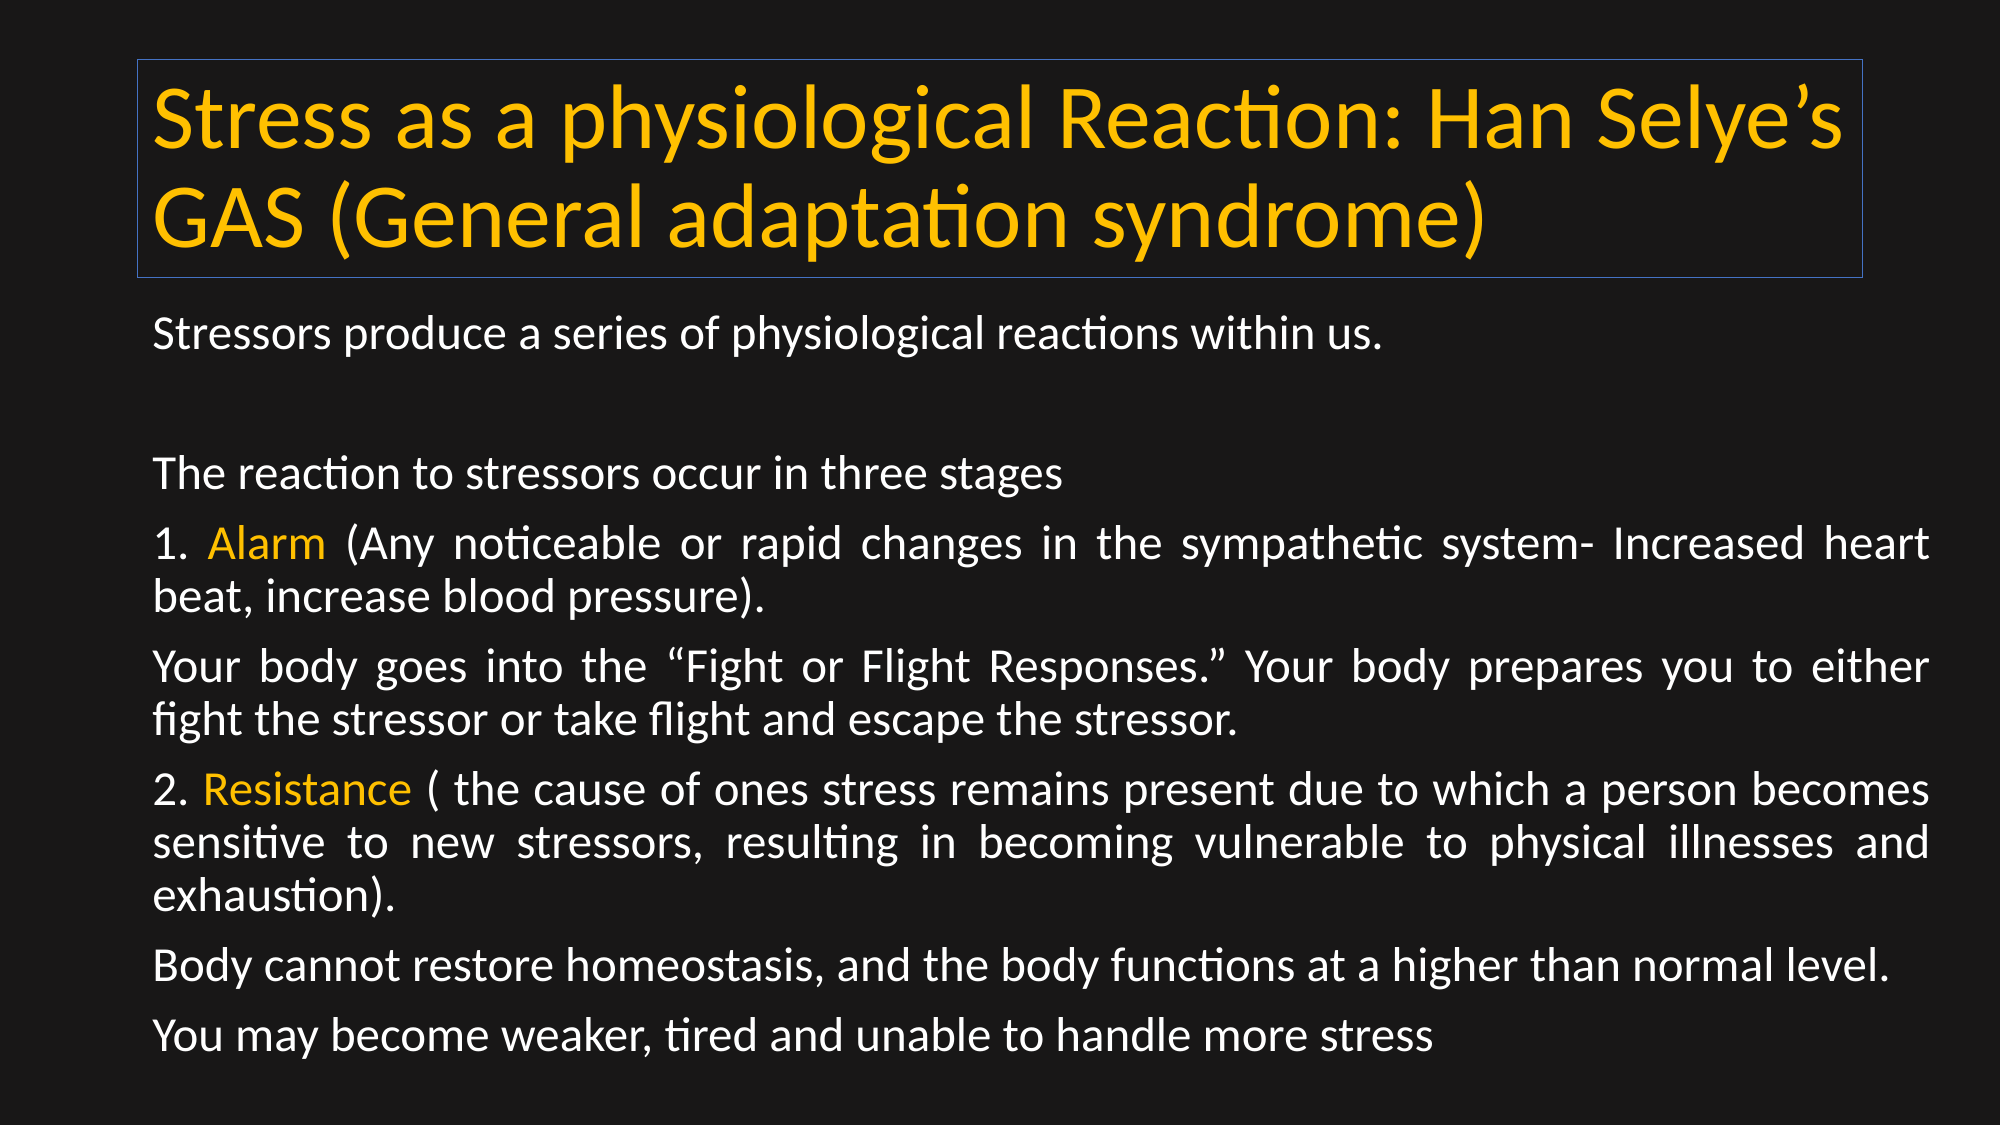

# Stress as a physiological Reaction: Han Selye’s GAS (General adaptation syndrome)
Stressors produce a series of physiological reactions within us.

The reaction to stressors occur in three stages
1. Alarm (Any noticeable or rapid changes in the sympathetic system- Increased heart beat, increase blood pressure).
Your body goes into the “Fight or Flight Responses.” Your body prepares you to either fight the stressor or take flight and escape the stressor.
2. Resistance ( the cause of ones stress remains present due to which a person becomes sensitive to new stressors, resulting in becoming vulnerable to physical illnesses and exhaustion).
Body cannot restore homeostasis, and the body functions at a higher than normal level.
You may become weaker, tired and unable to handle more stress